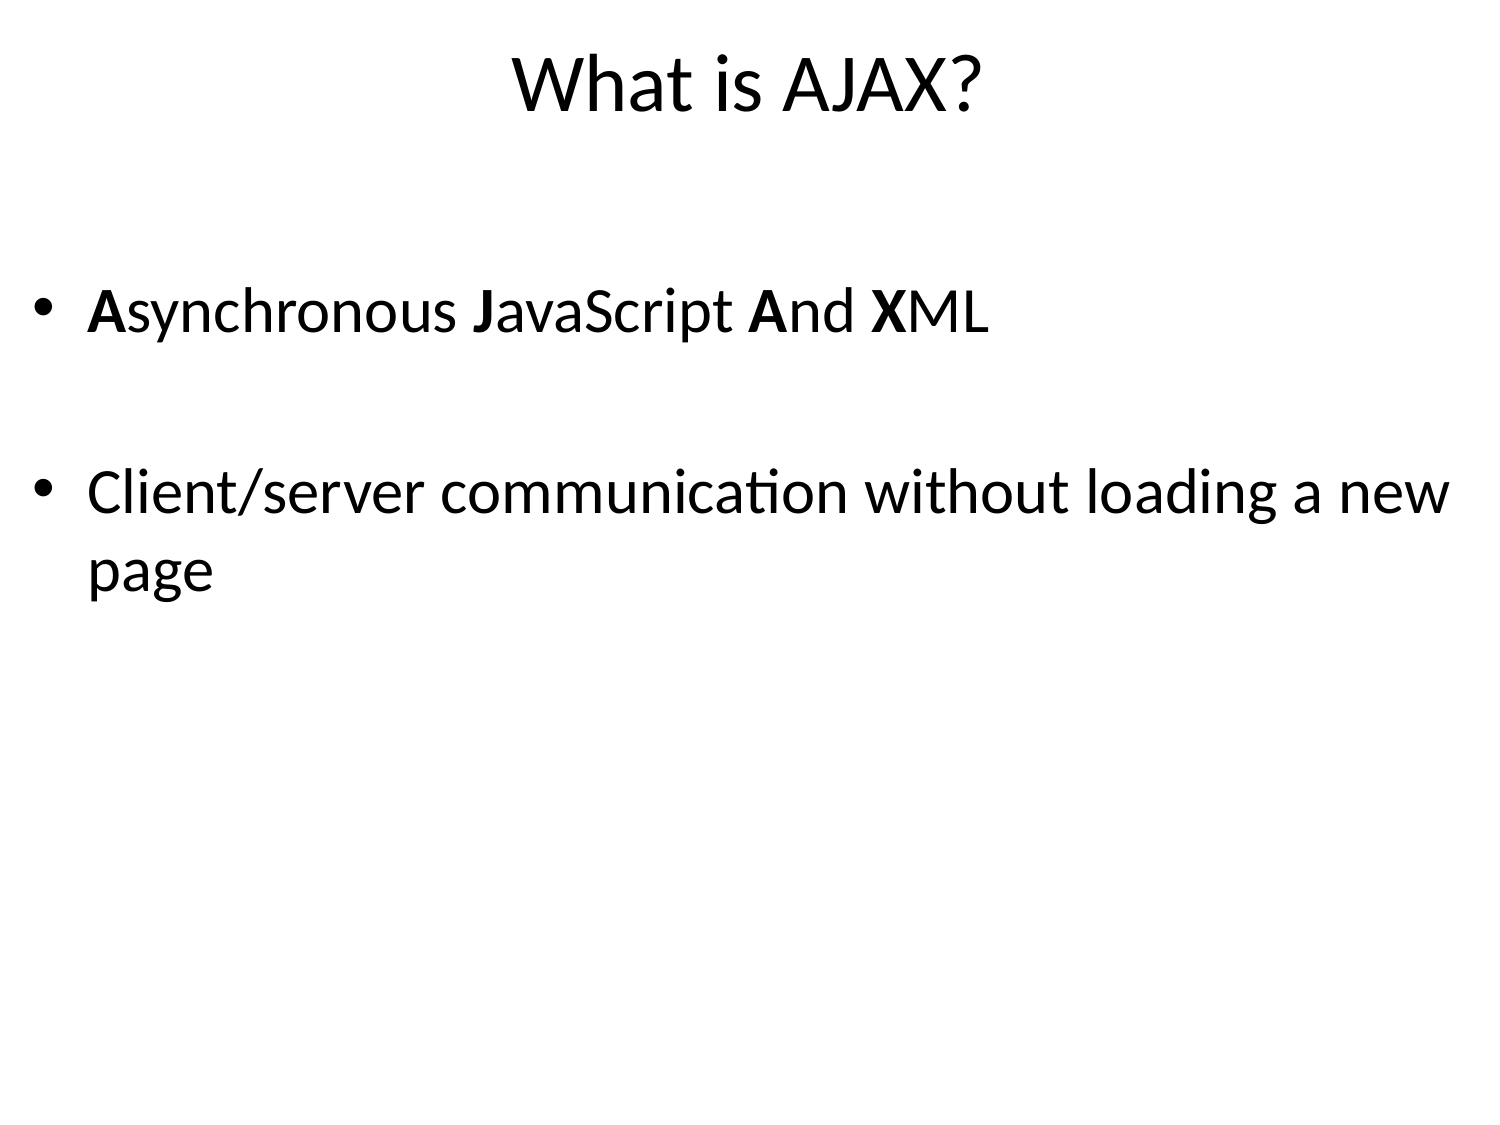

# What is AJAX?
Asynchronous JavaScript And XML

Client/server communication without loading a new page